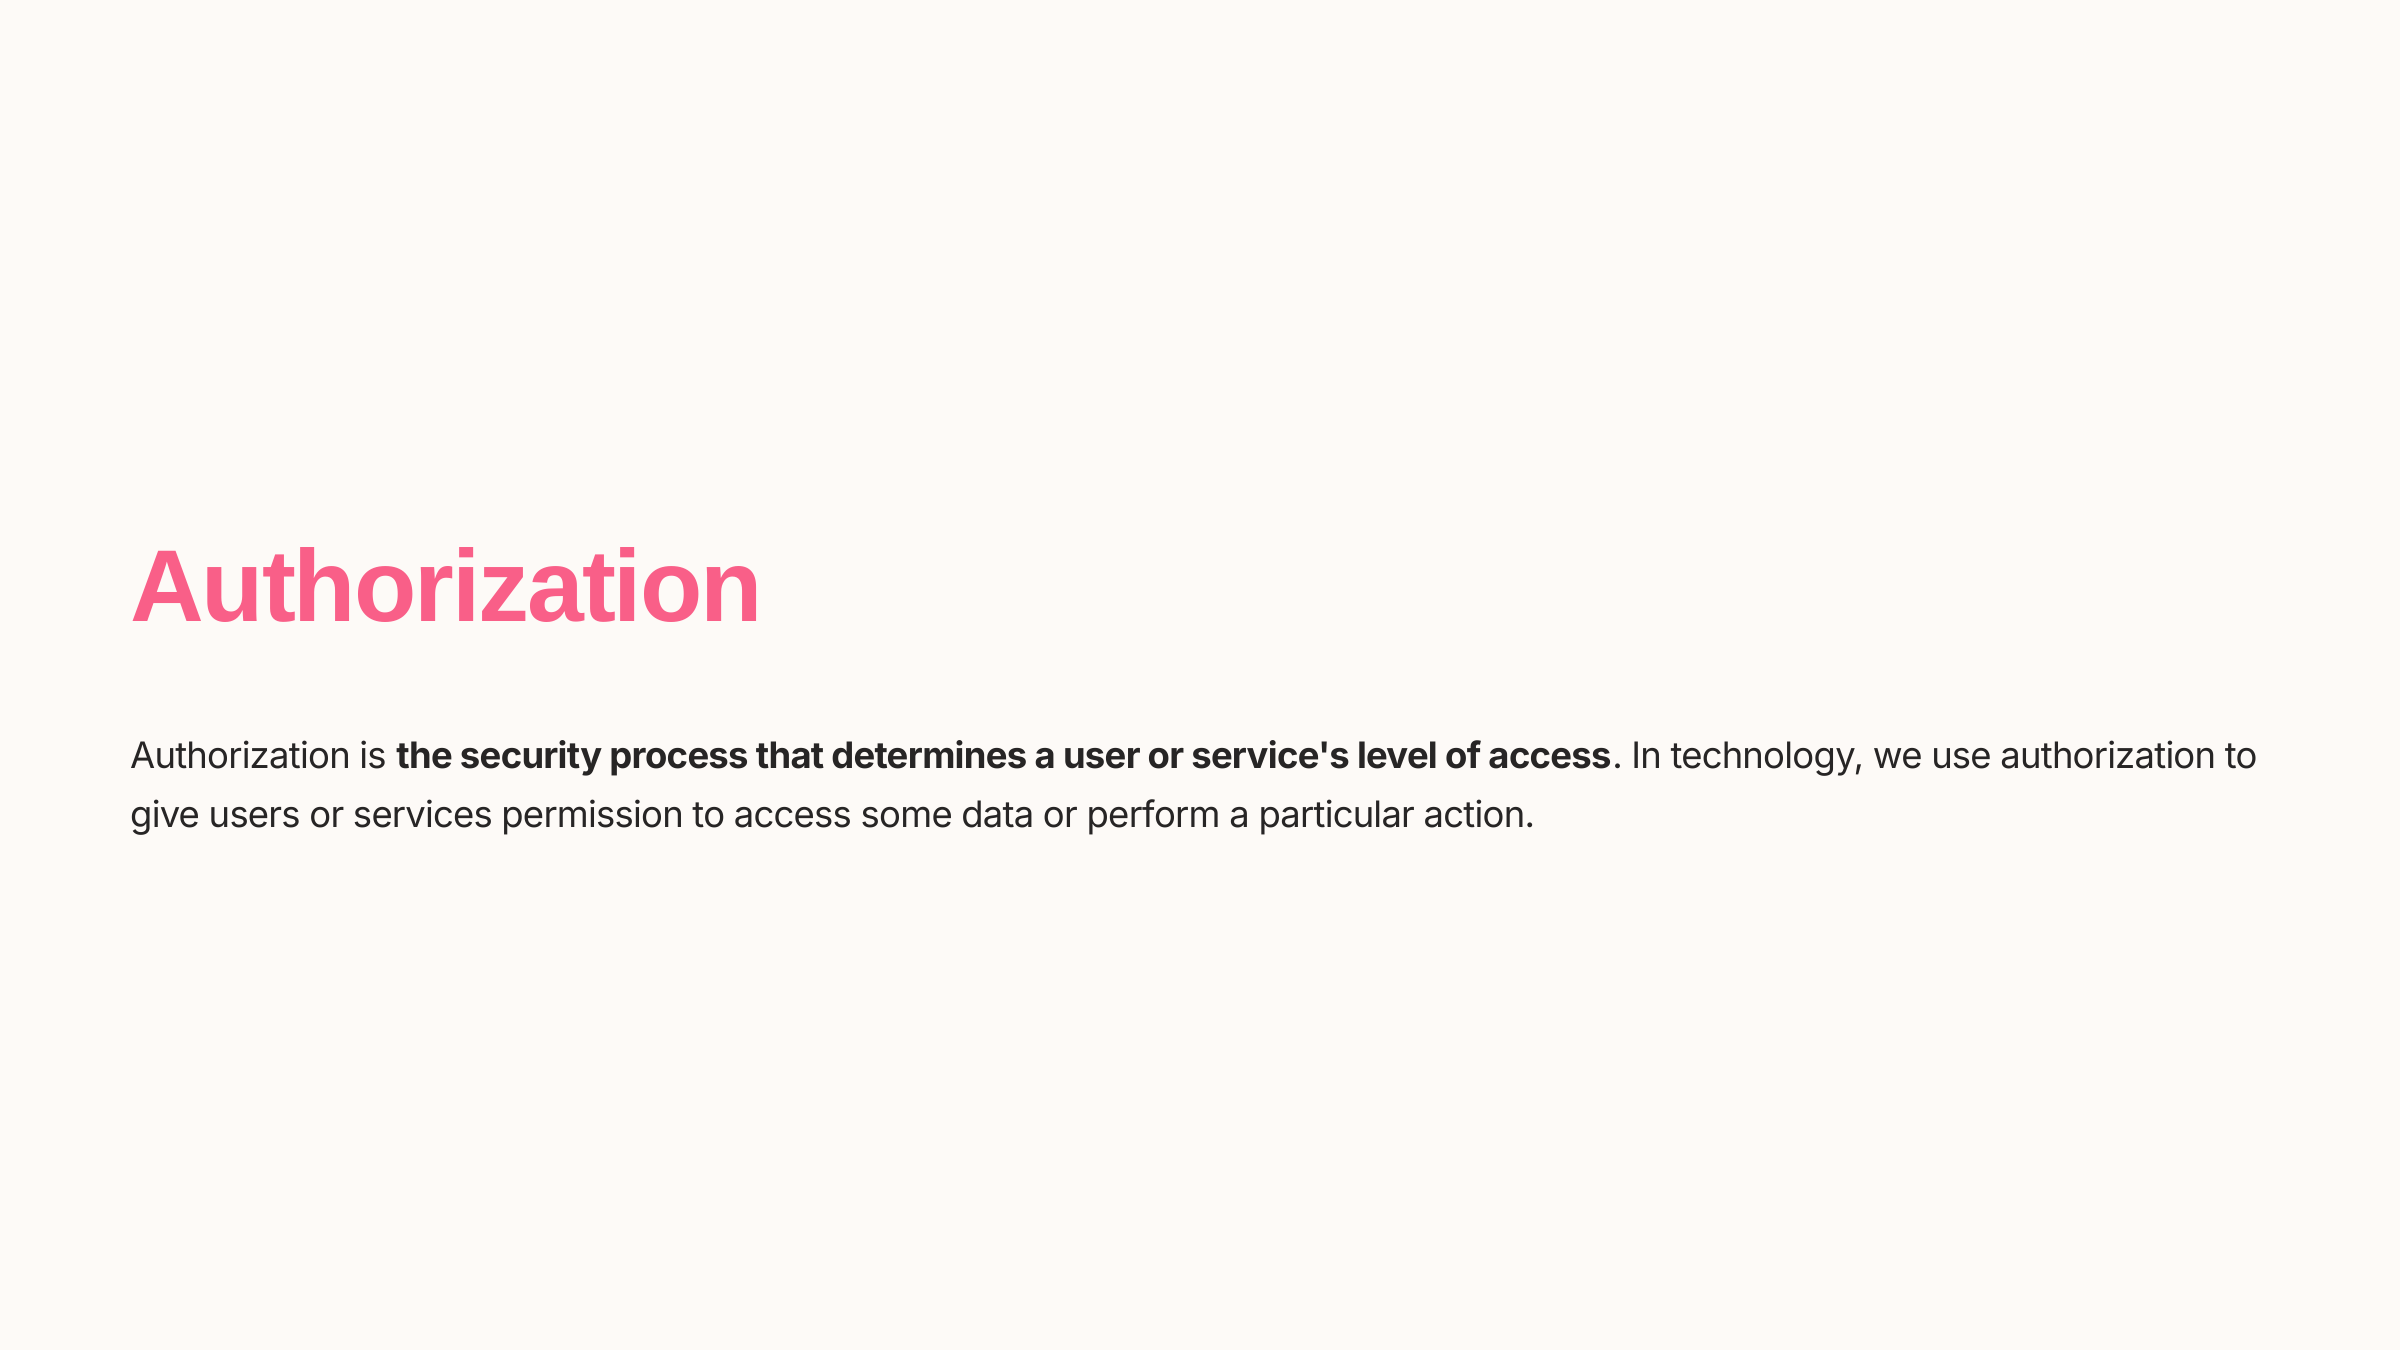

Authorization
Authorization is the security process that determines a user or service's level of access. In technology, we use authorization to give users or services permission to access some data or perform a particular action.